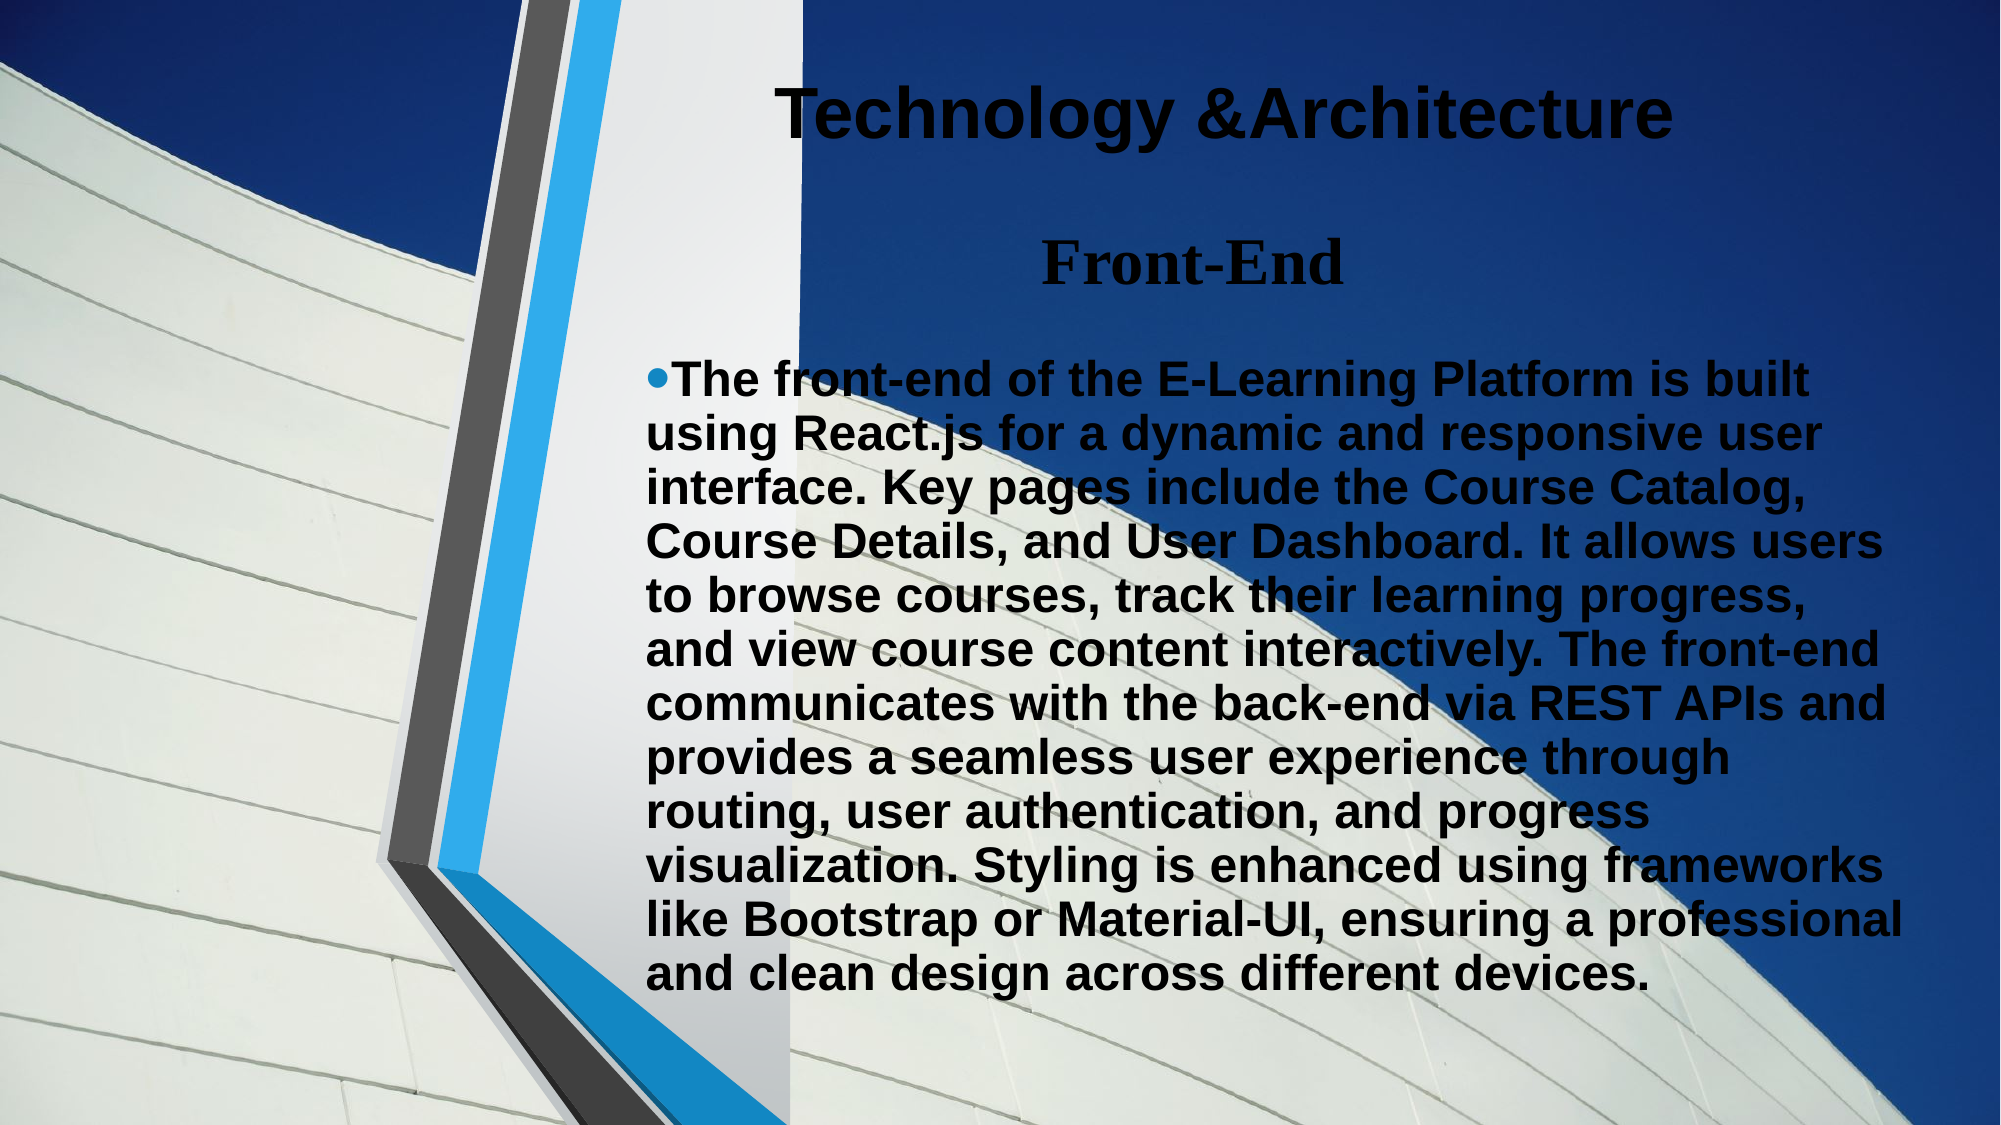

# Technology &Architecture
Front-End
The front-end of the E-Learning Platform is built using React.js for a dynamic and responsive user interface. Key pages include the Course Catalog, Course Details, and User Dashboard. It allows users to browse courses, track their learning progress, and view course content interactively. The front-end communicates with the back-end via REST APIs and provides a seamless user experience through routing, user authentication, and progress visualization. Styling is enhanced using frameworks like Bootstrap or Material-UI, ensuring a professional and clean design across different devices.